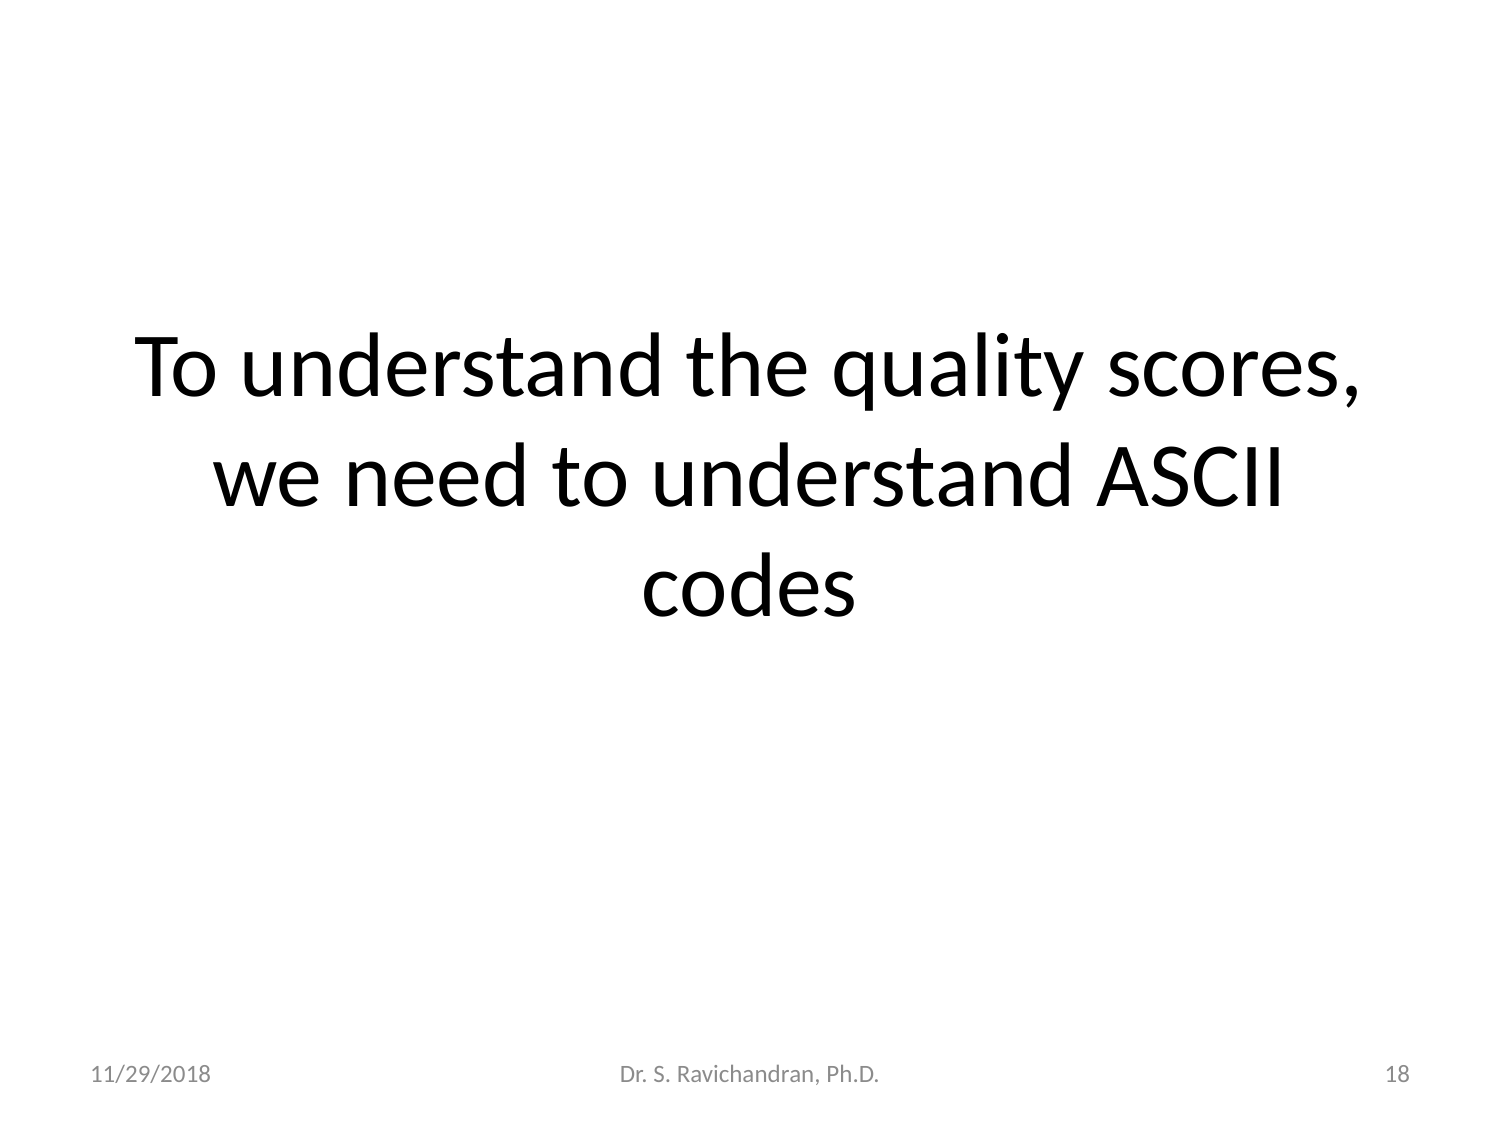

# To understand the quality scores, we need to understand ASCII codes

11/29/2018
Dr. S. Ravichandran, Ph.D.
18